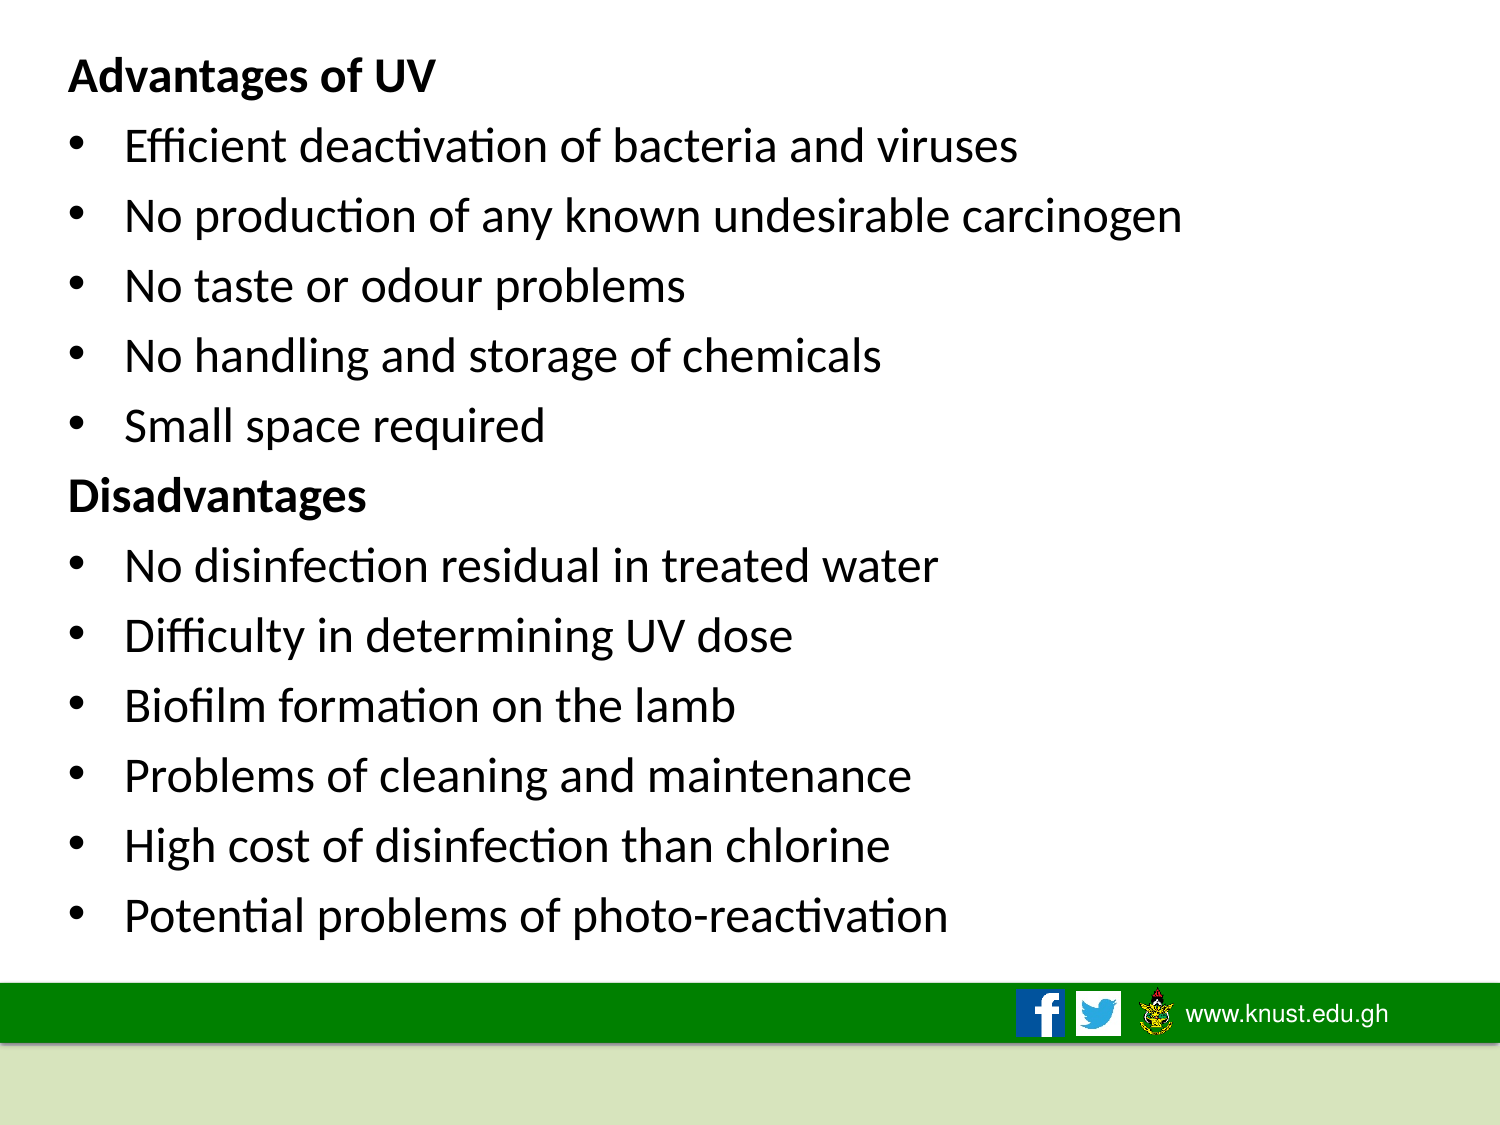

Advantages of UV
Efficient deactivation of bacteria and viruses
No production of any known undesirable carcinogen
No taste or odour problems
No handling and storage of chemicals
Small space required
Disadvantages
No disinfection residual in treated water
Difficulty in determining UV dose
Biofilm formation on the lamb
Problems of cleaning and maintenance
High cost of disinfection than chlorine
Potential problems of photo-reactivation

2019/2020